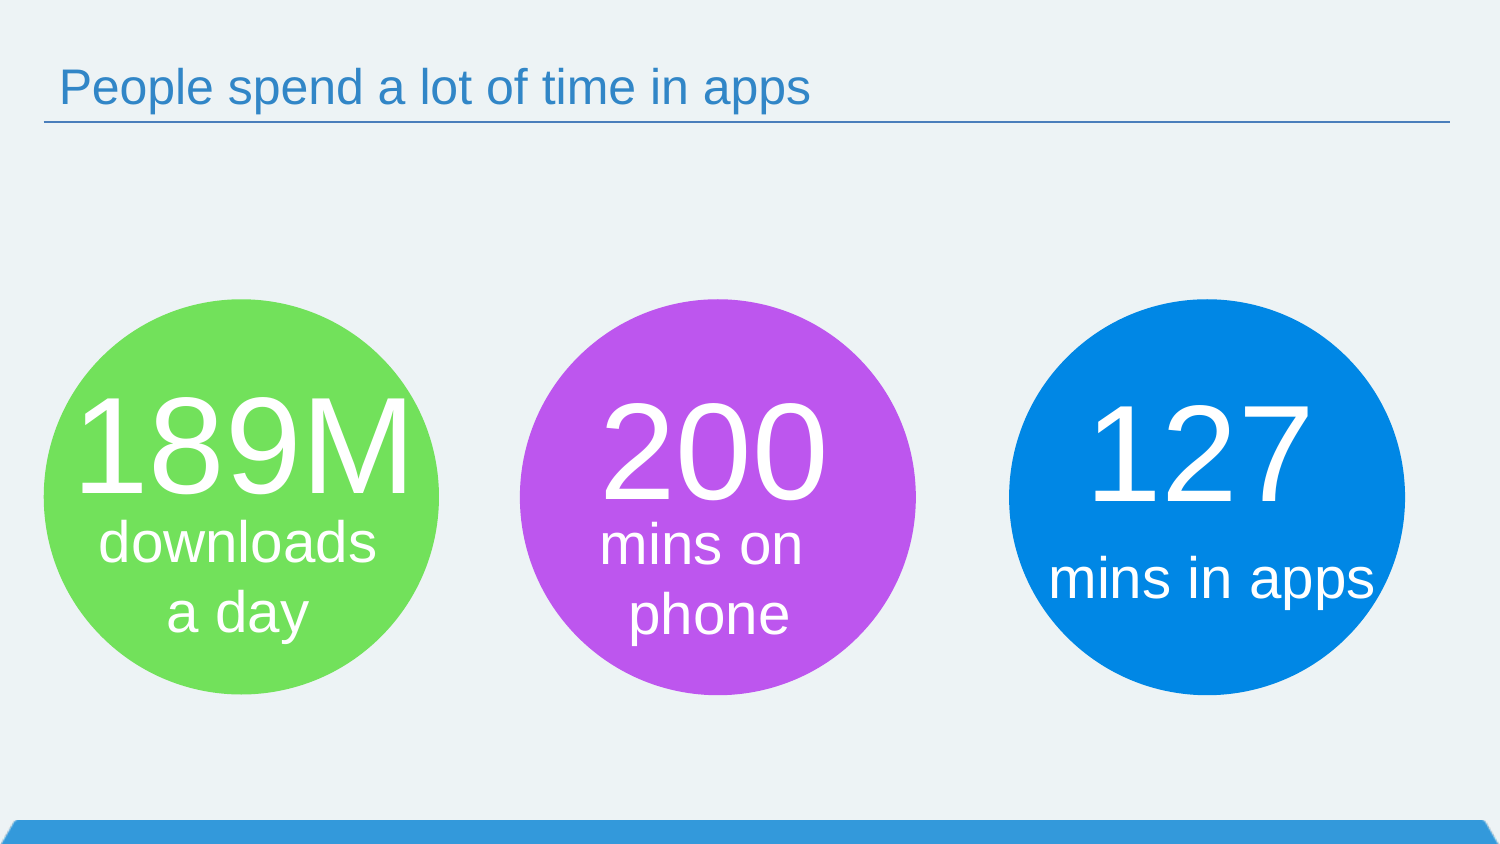

# People spend a lot of time in apps

189M
200
127
downloads
a day
mins on
phone
mins in apps